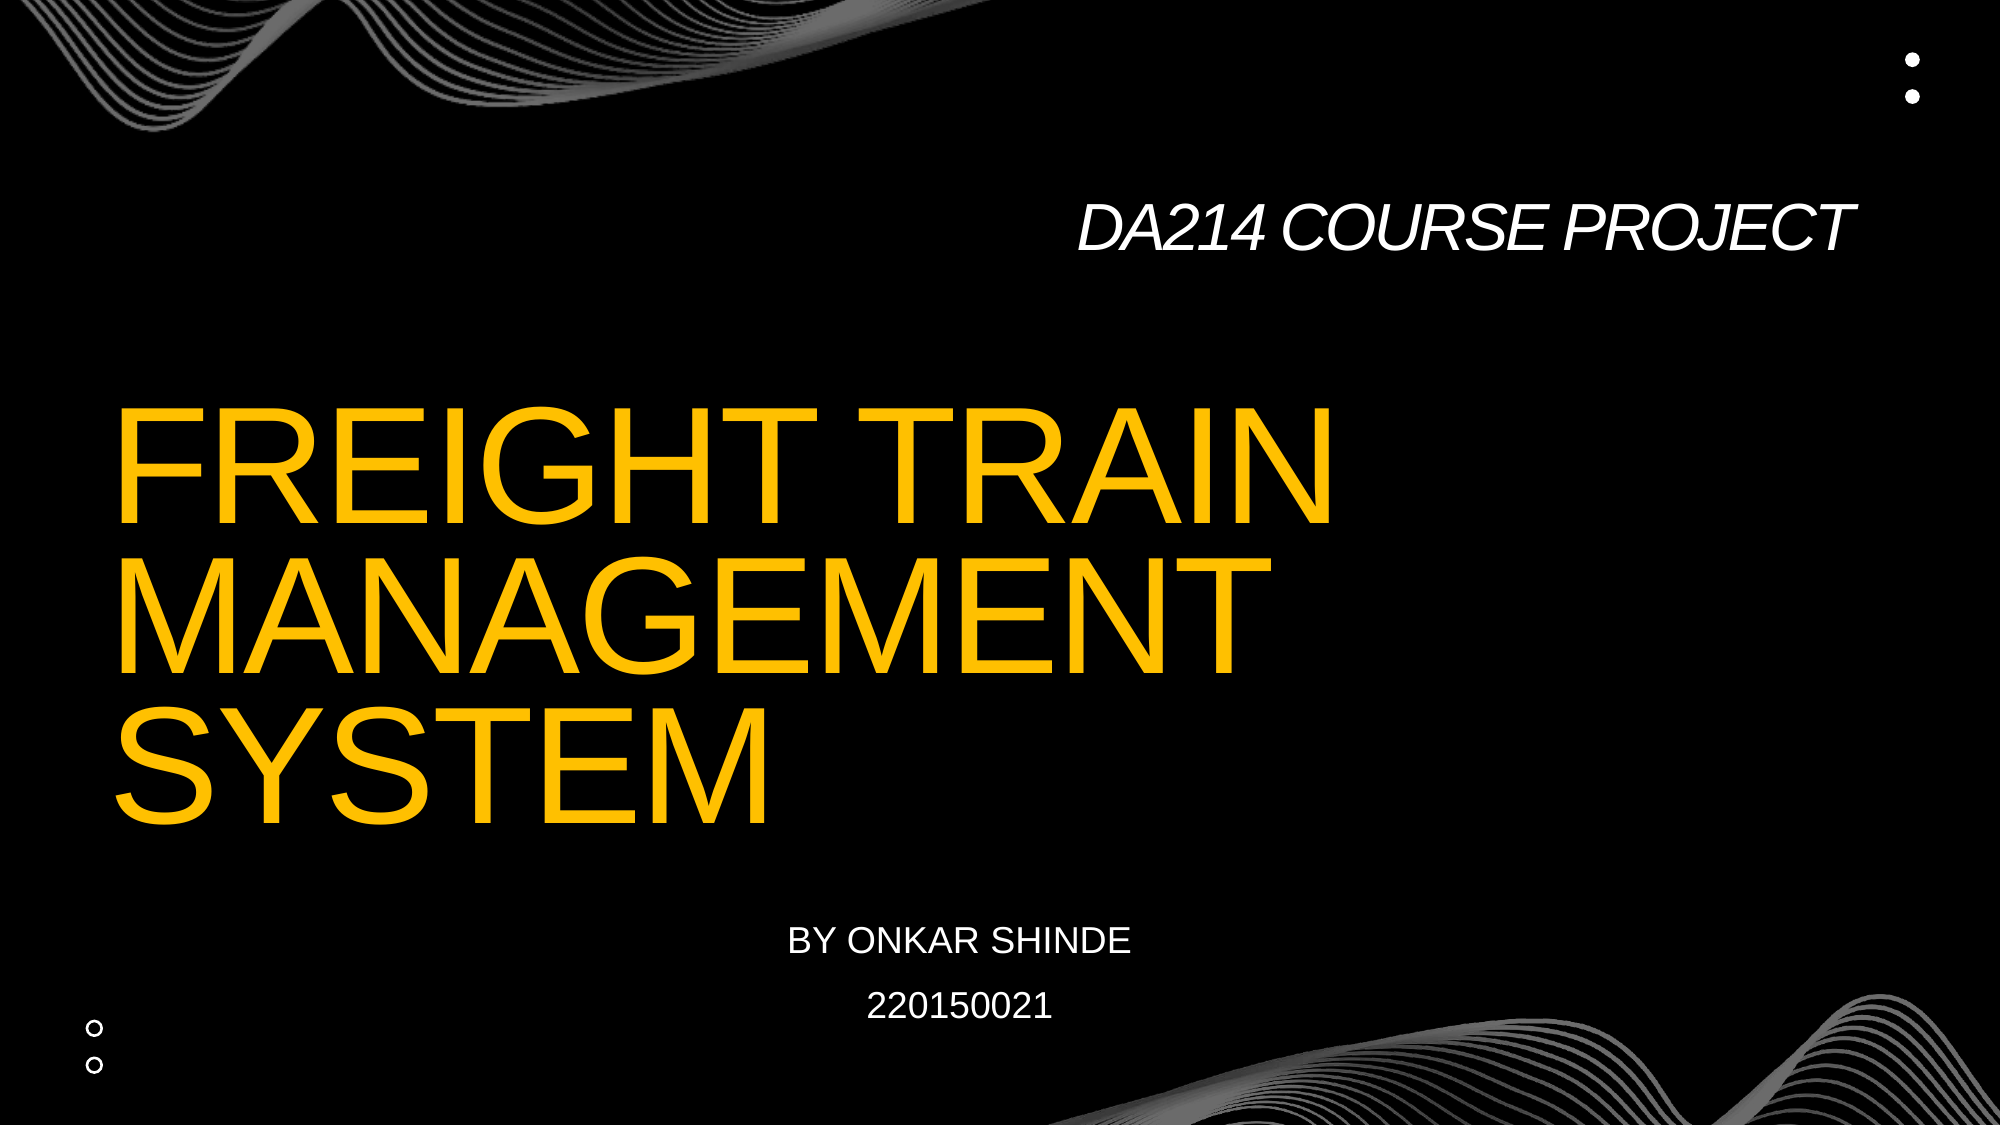

Da214 course project
# Freight Train Management System
By Onkar Shinde
220150021